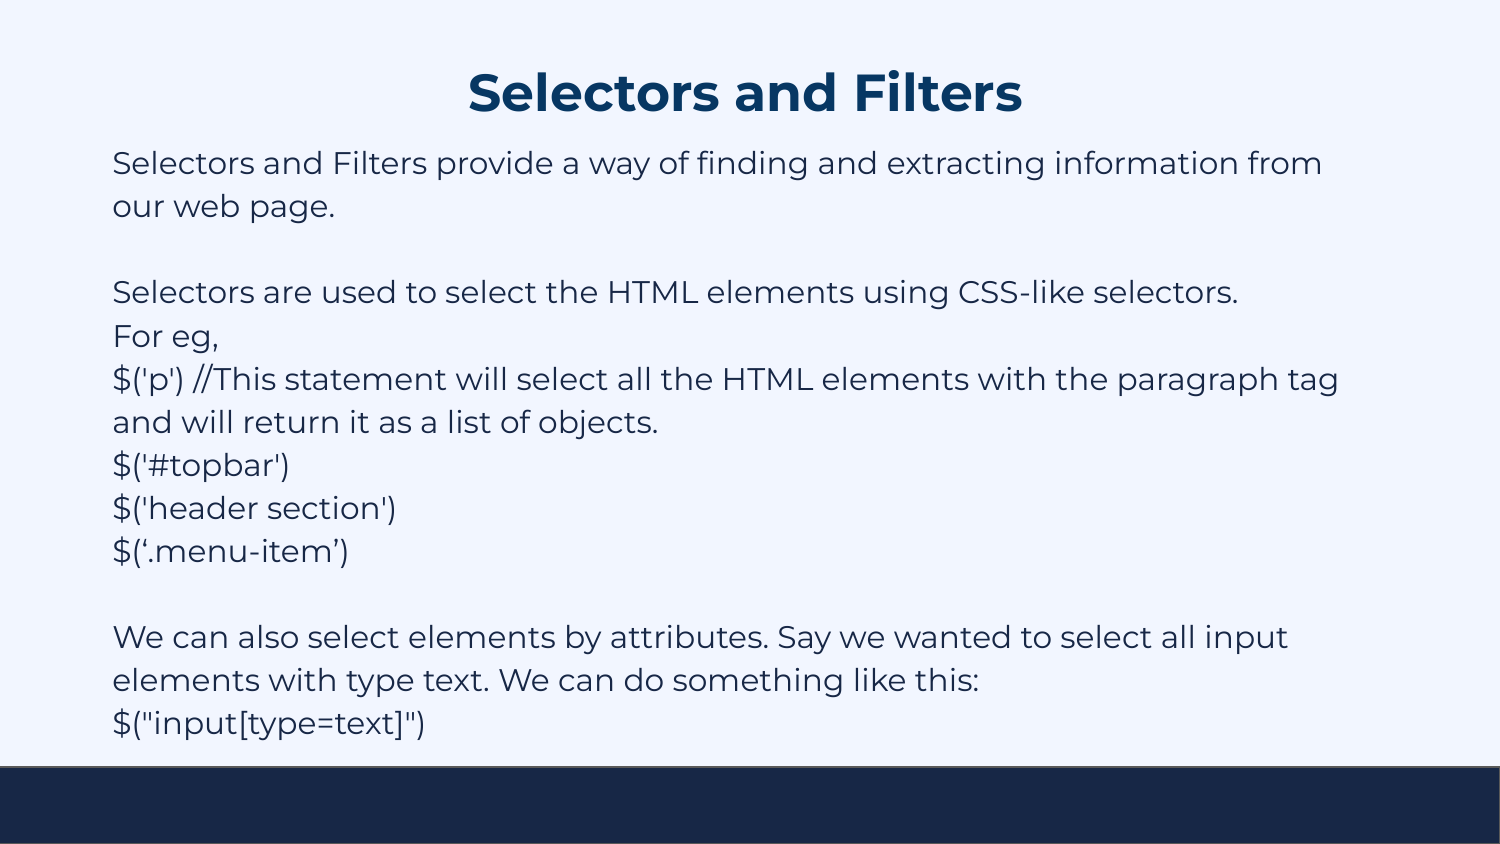

# Selectors and Filters
Selectors and Filters provide a way of finding and extracting information from our web page.

Selectors are used to select the HTML elements using CSS-like selectors.
For eg,
$('p') //This statement will select all the HTML elements with the paragraph tag and will return it as a list of objects.
$('#topbar')
$('header section')
$(‘.menu-item’)

We can also select elements by attributes. Say we wanted to select all input elements with type text. We can do something like this:
$("input[type=text]")